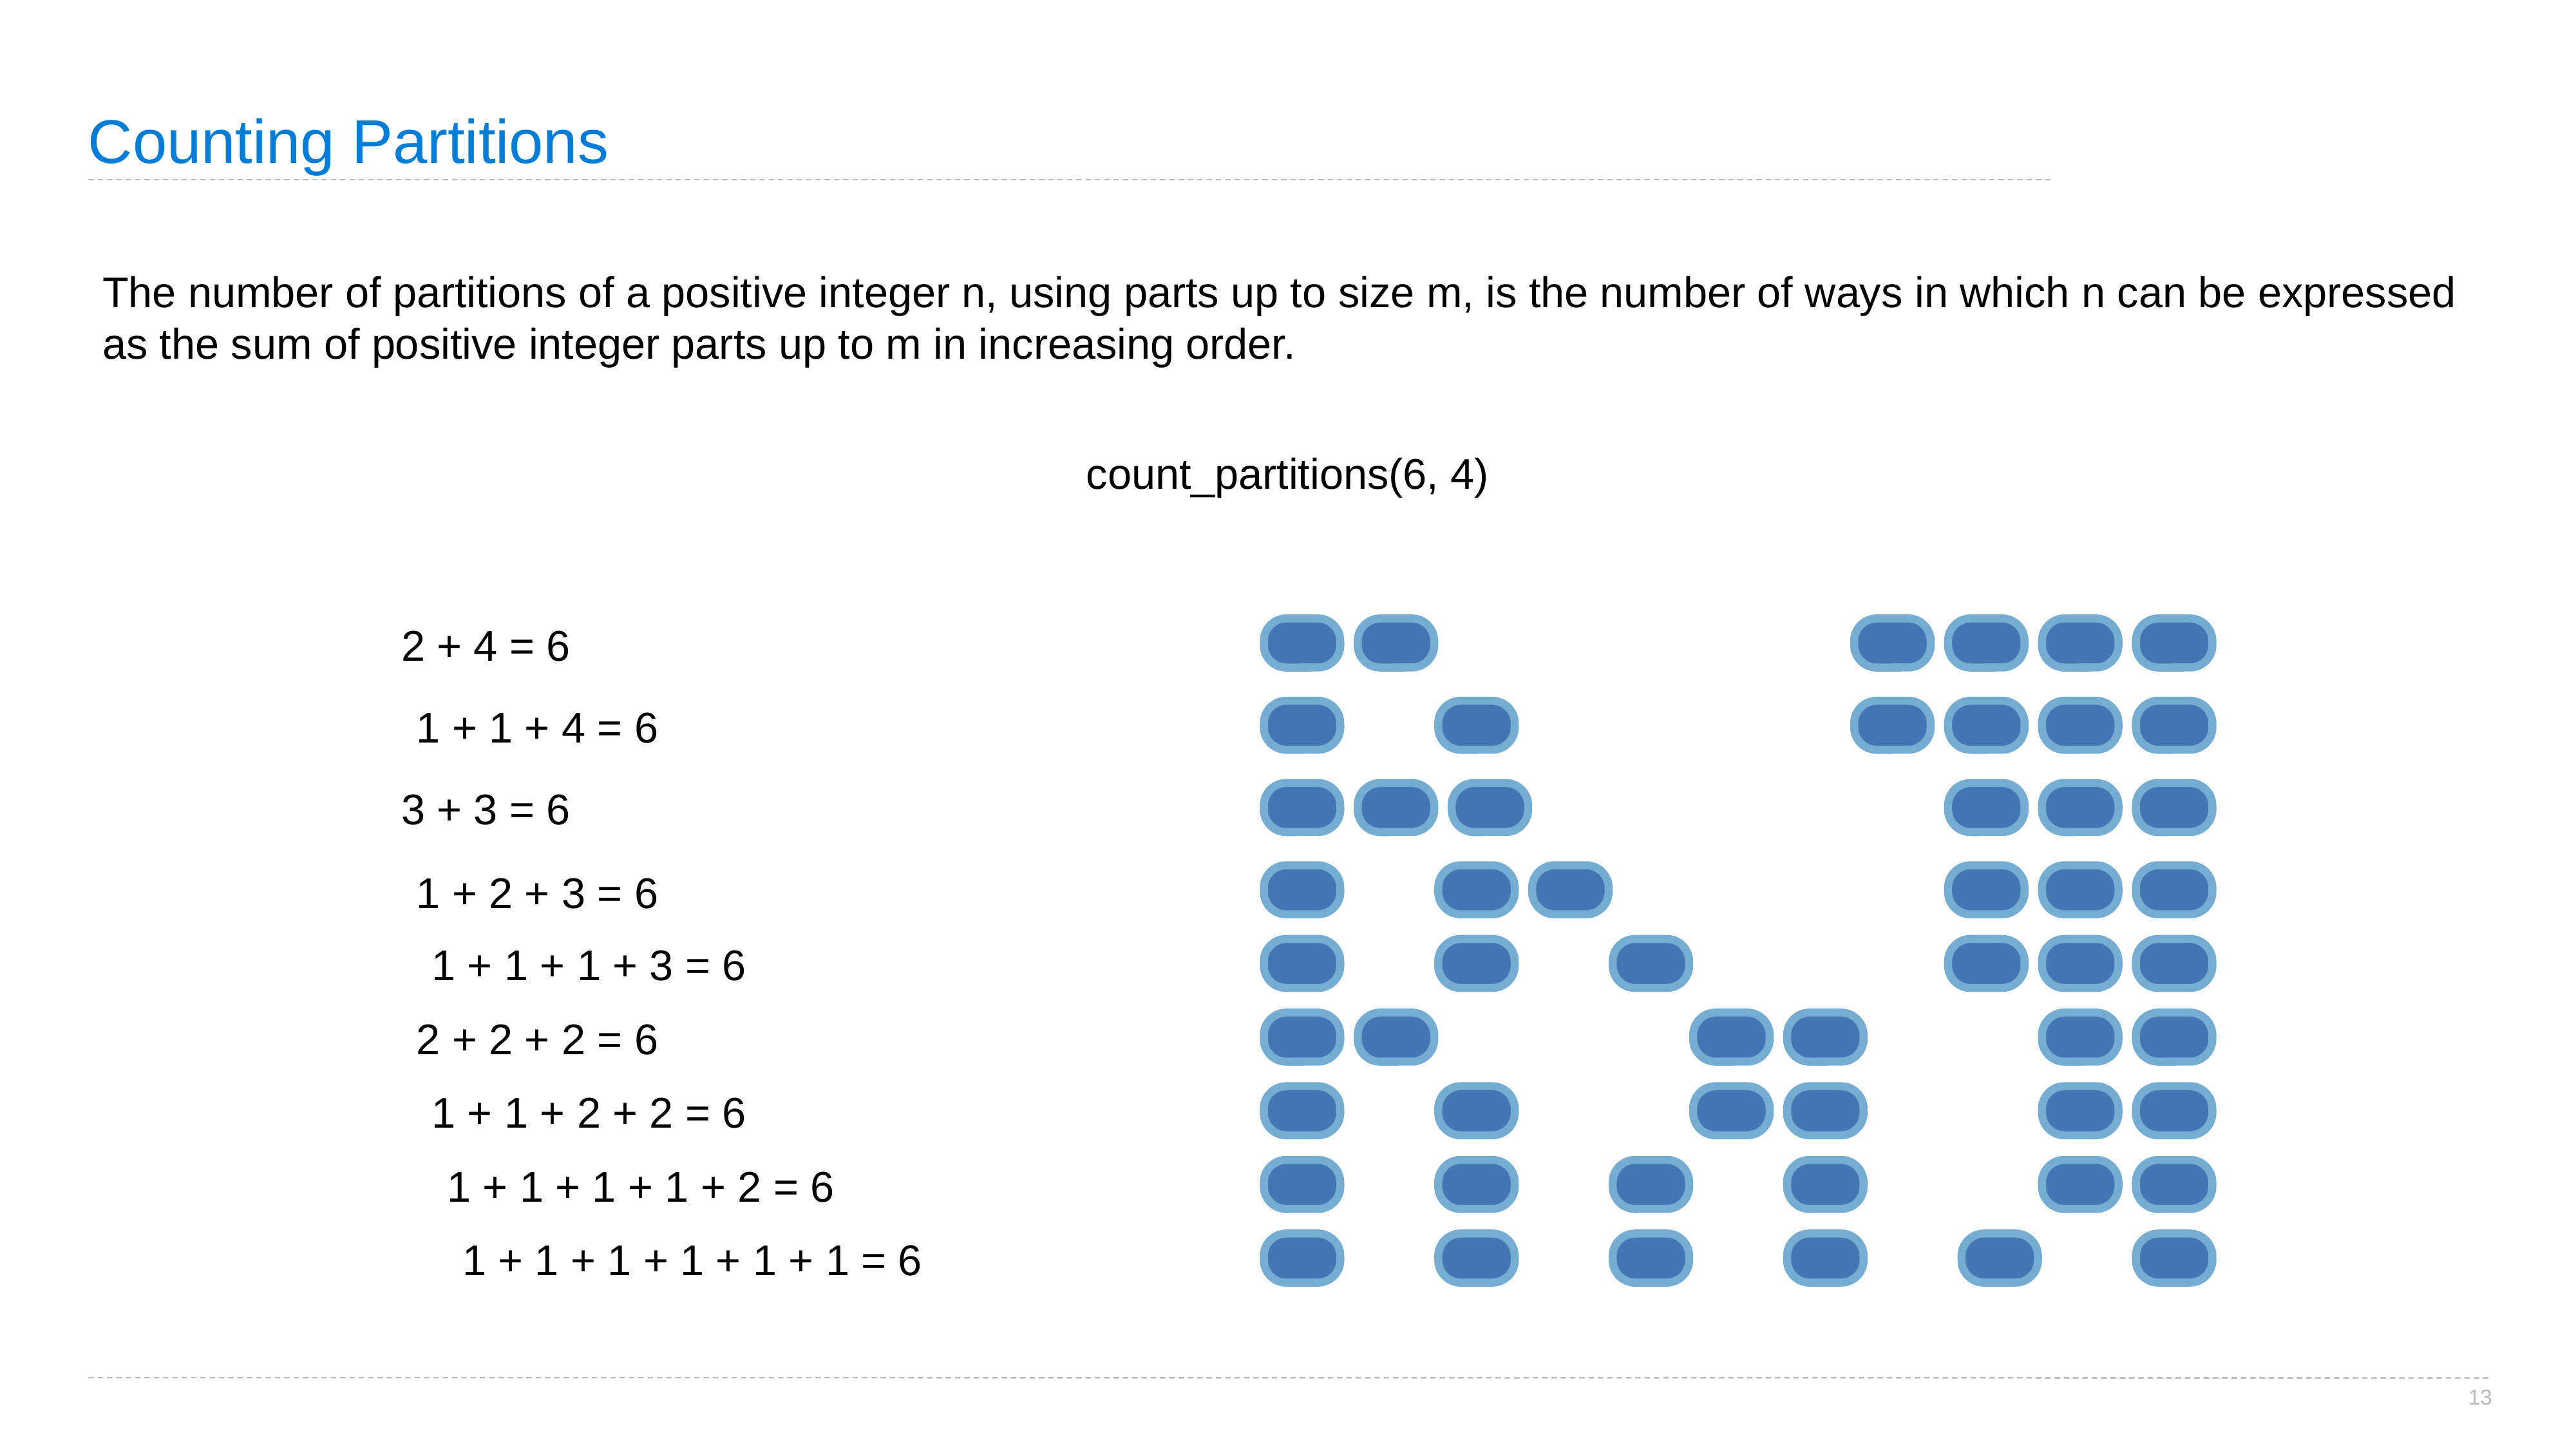

# Counting Partitions

The number of partitions of a positive integer n, using parts up to size m, is the number of ways in which n can be expressed as the sum of positive integer parts up to m in increasing order.
count_partitions(6, 4)
2 + 4 = 6
1 + 1 + 4 = 6
3 + 3 = 6
1 + 2 + 3 = 6
1 + 1 + 1 + 3 = 6
2 + 2 + 2 = 6
1 + 1 + 2 + 2 = 6
1 + 1 + 1 + 1 + 2 = 6
1 + 1 + 1 + 1 + 1 + 1 = 6

13